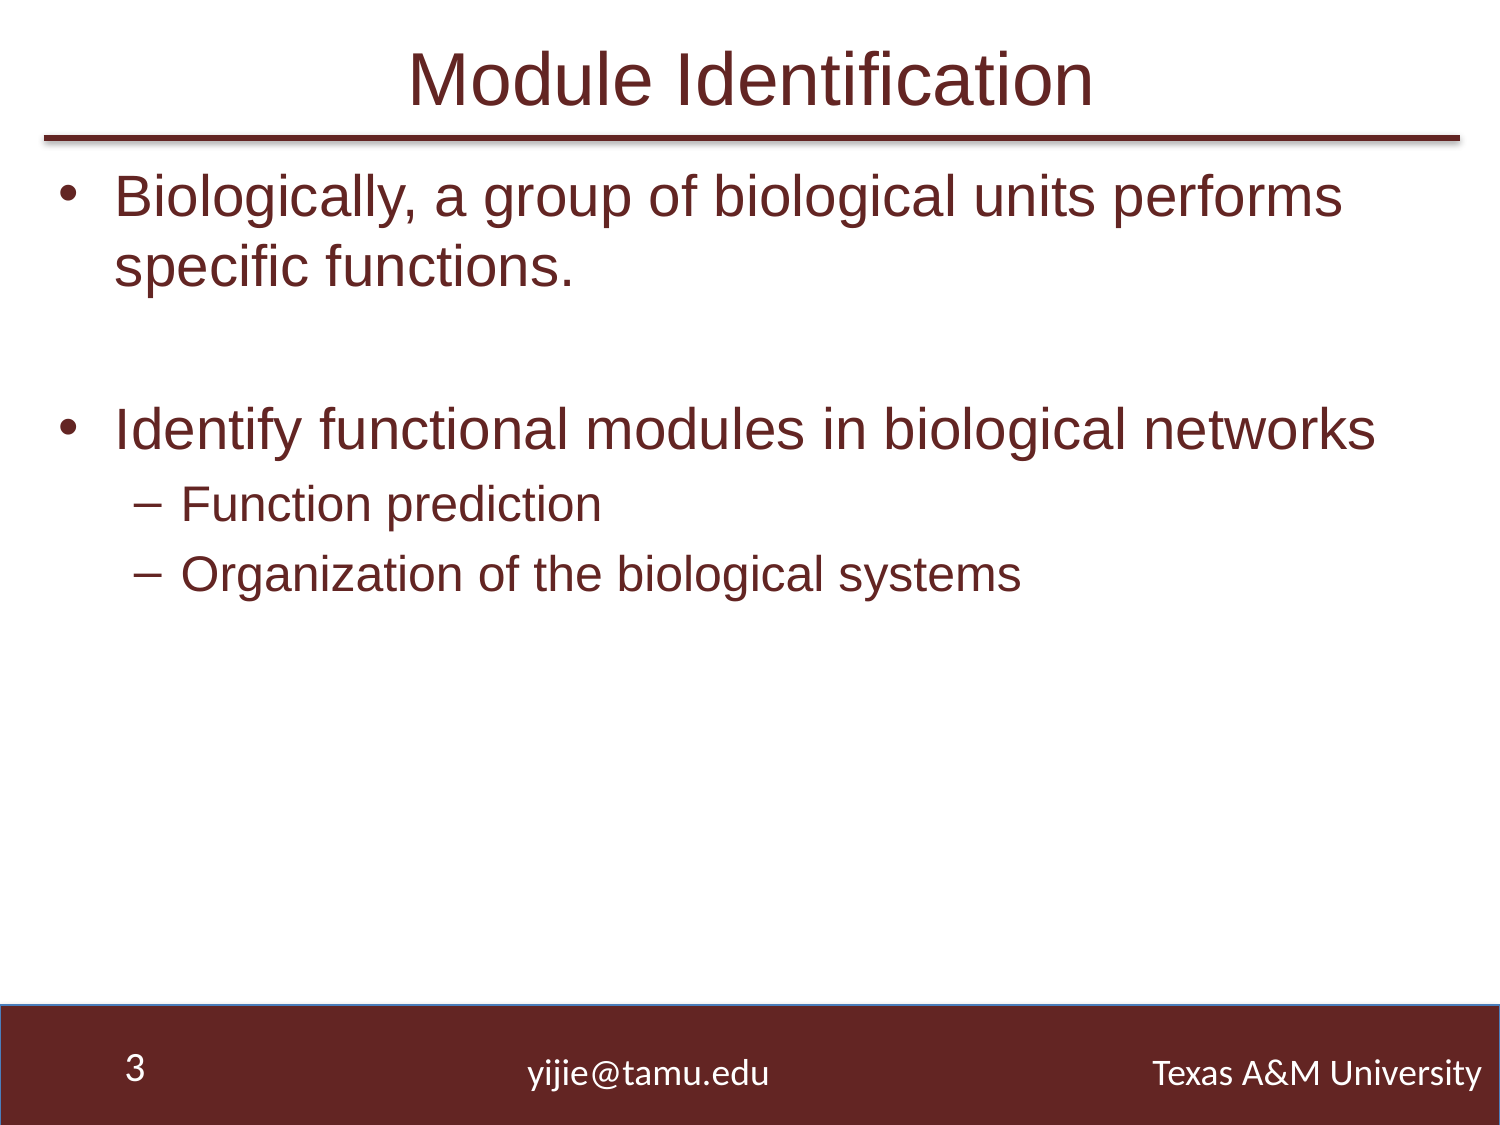

# Module Identification
Biologically, a group of biological units performs specific functions.

Identify functional modules in biological networks
Function prediction
Organization of the biological systems

3